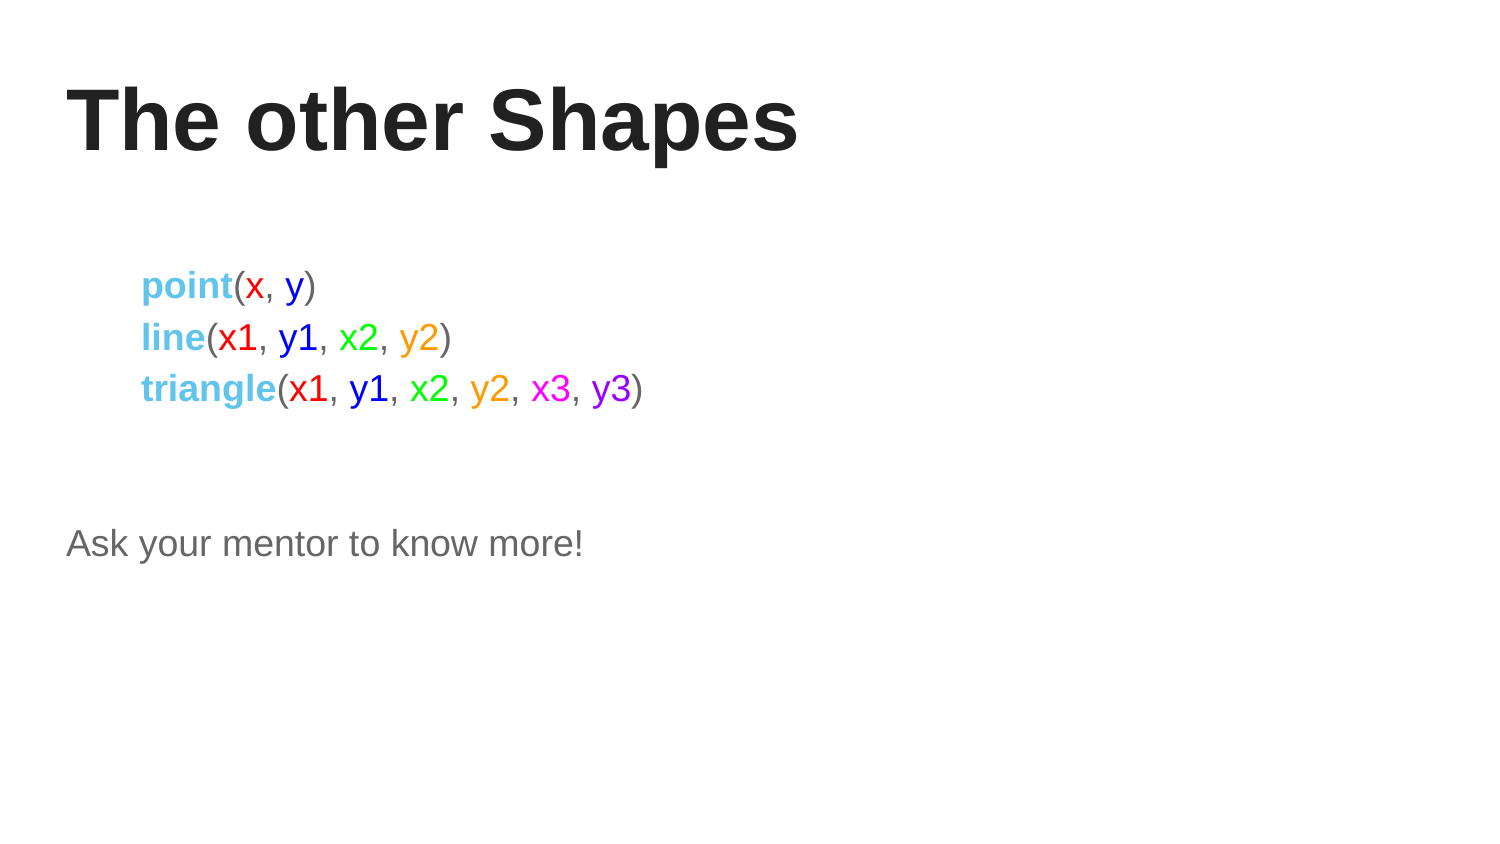

# The other Shapes

point(x, y)
line(x1, y1, x2, y2)
triangle(x1, y1, x2, y2, x3, y3)

Ask your mentor to know more!